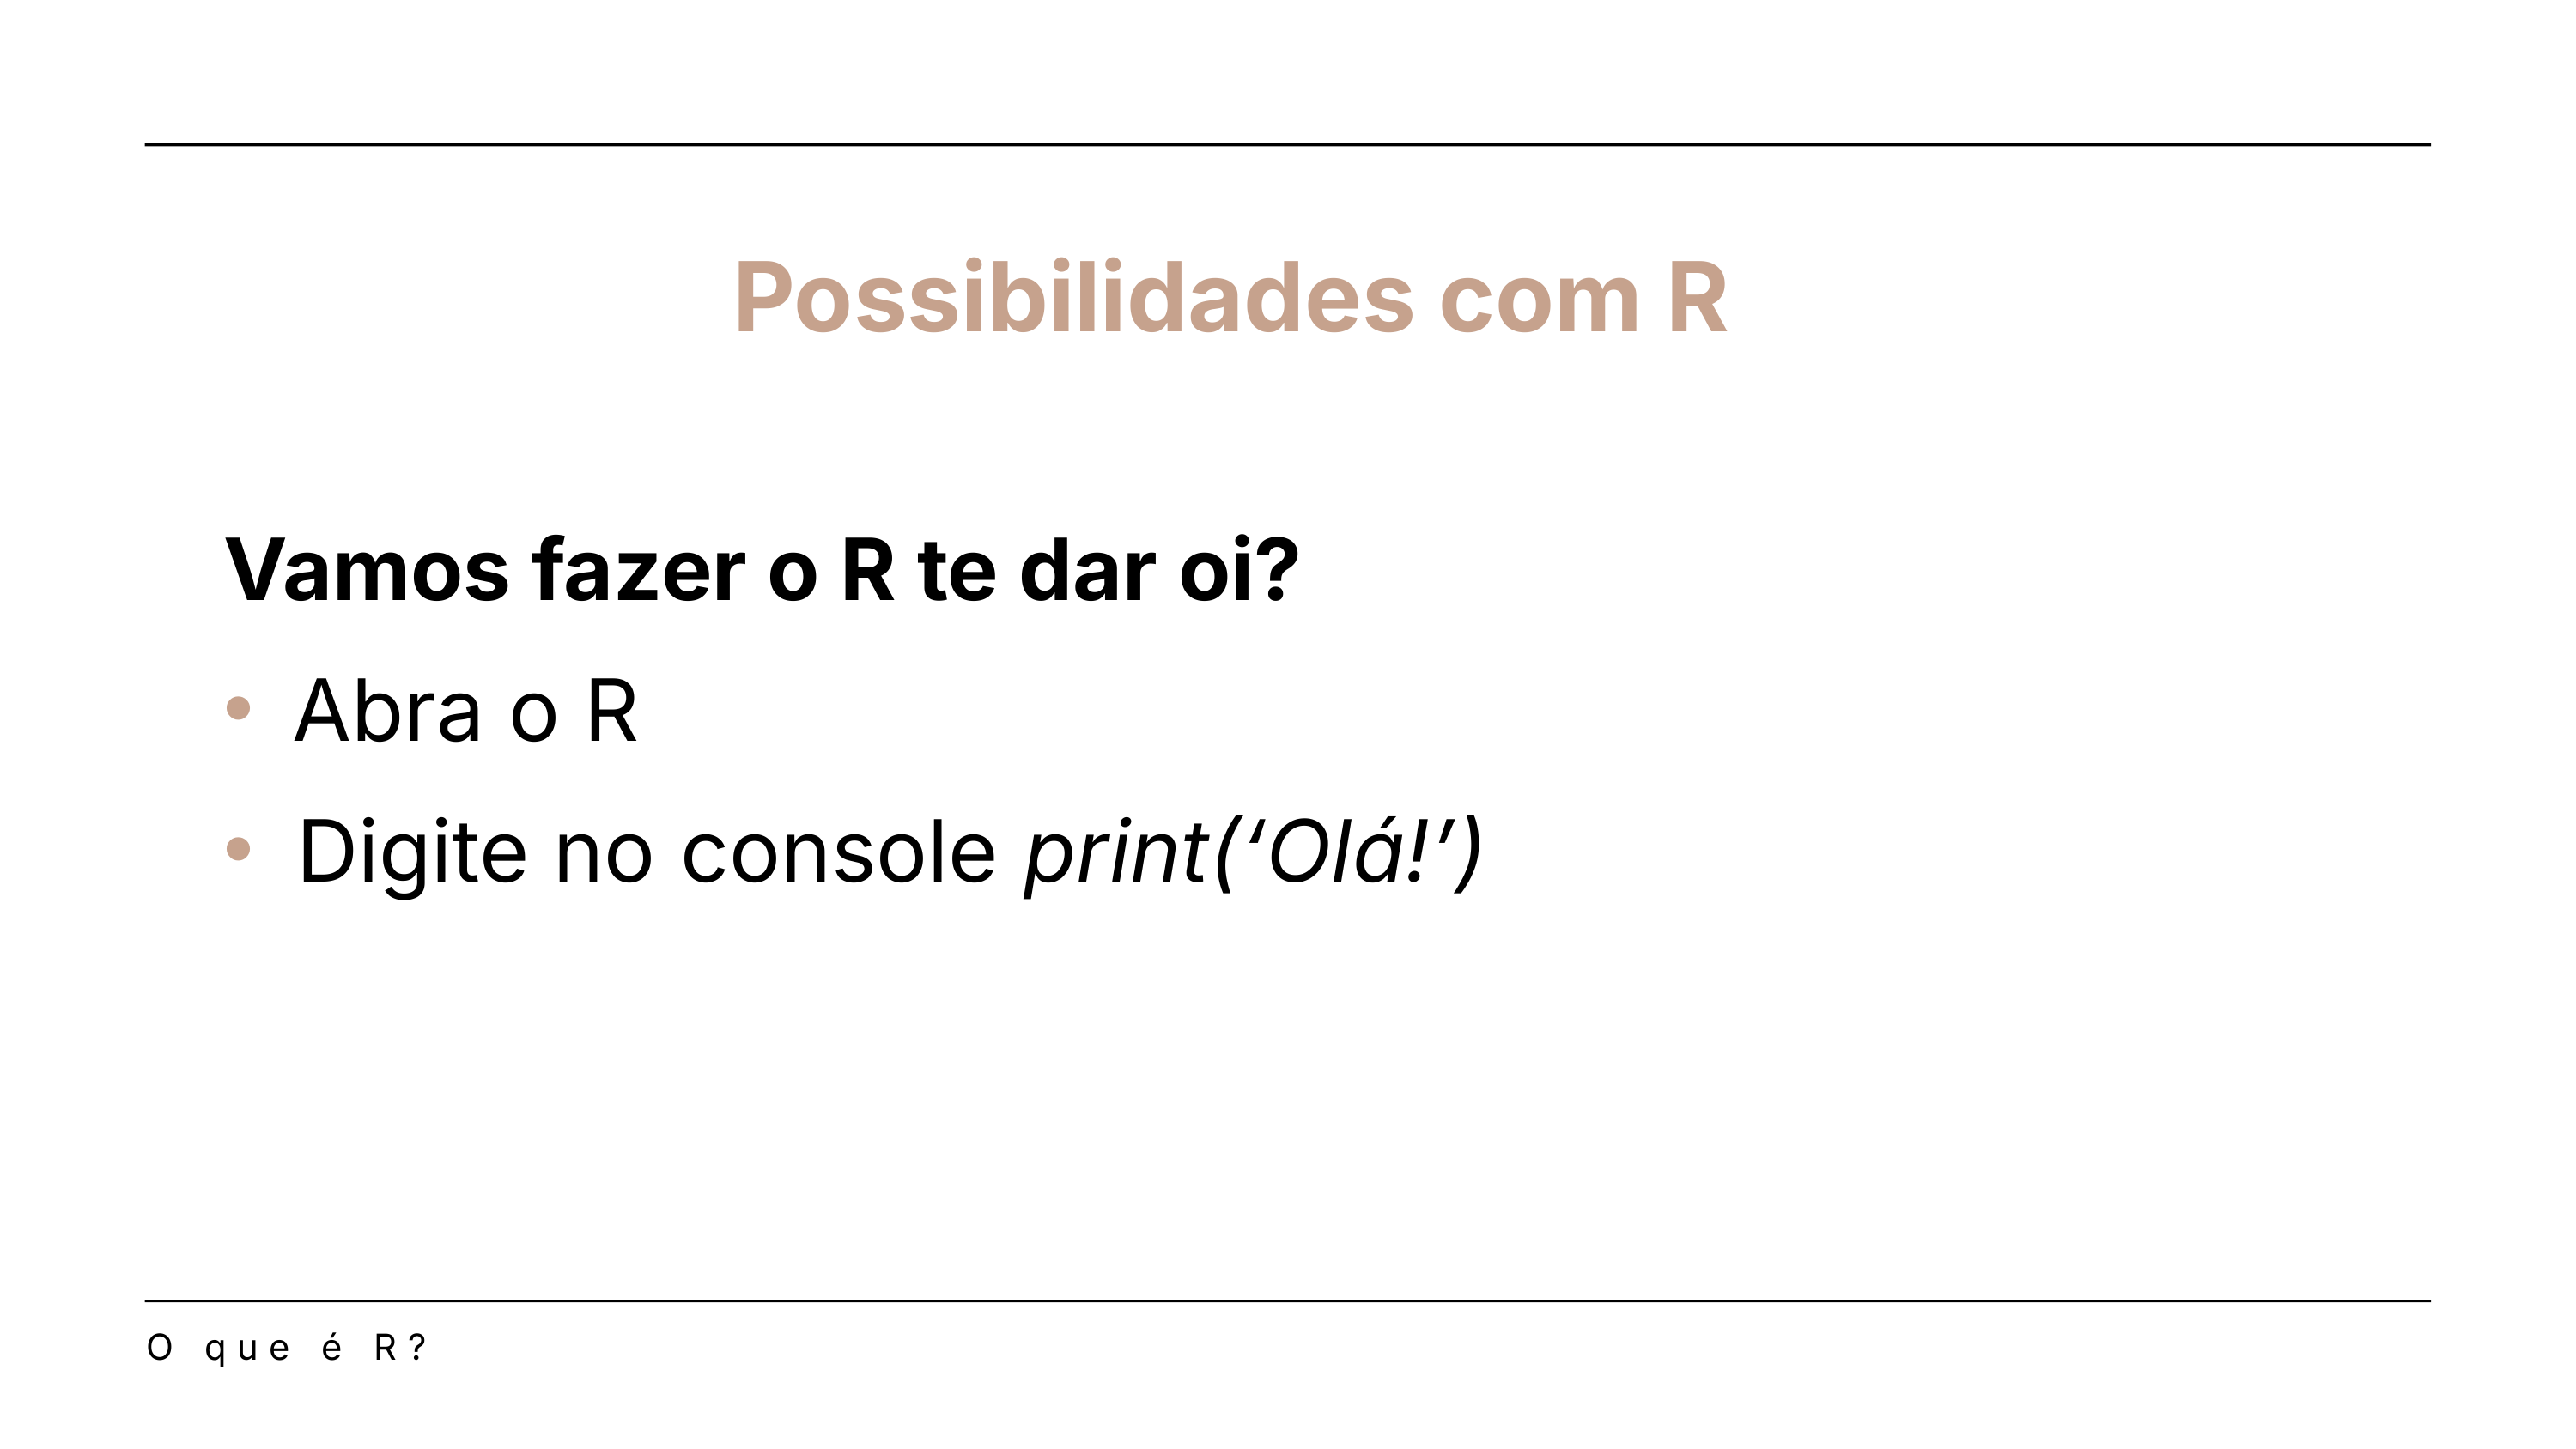

# Possibilidades com R

Vamos fazer o R te dar oi?
 Abra o R
 Digite no console print(‘Olá!’)

O que é R?